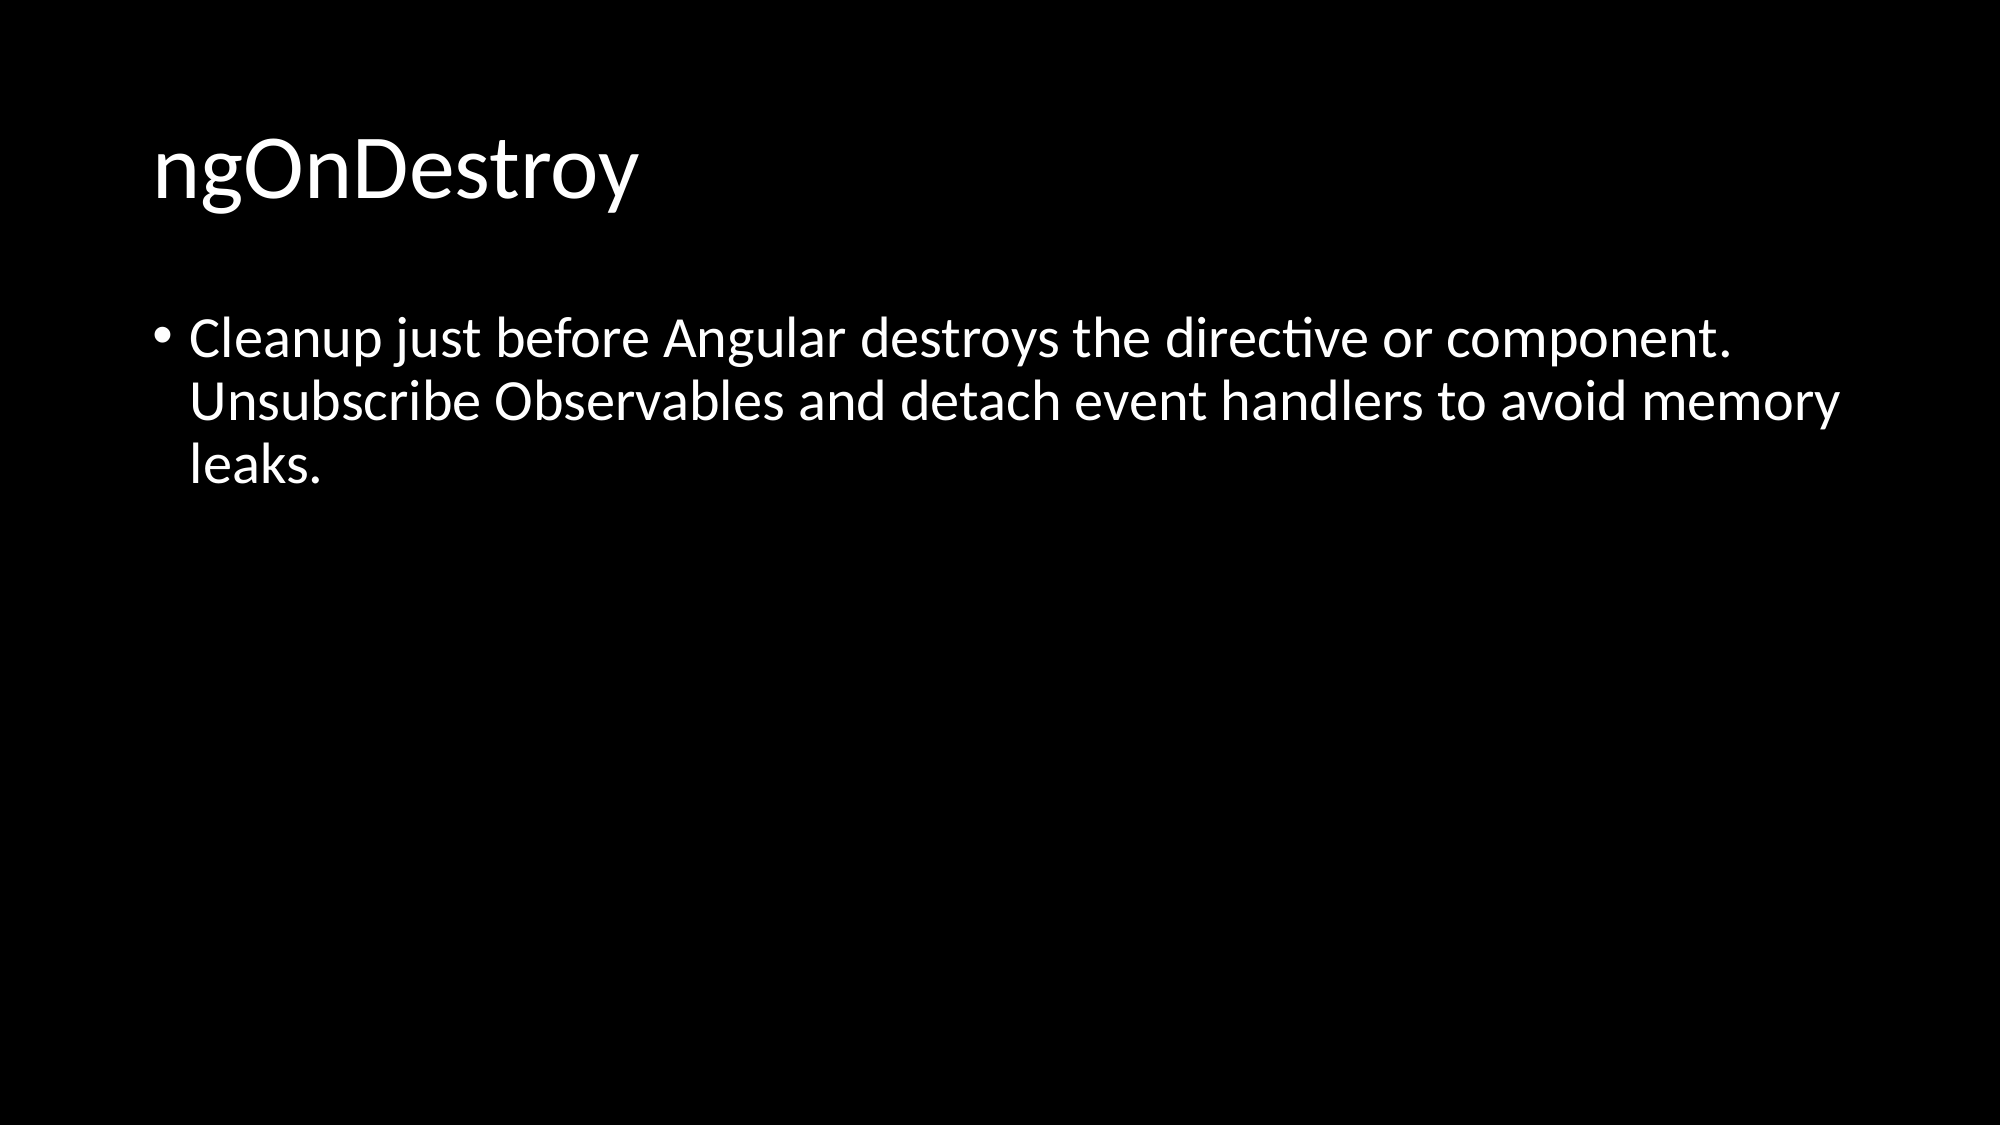

# ngOnDestroy
Cleanup just before Angular destroys the directive or component. Unsubscribe Observables and detach event handlers to avoid memory leaks.